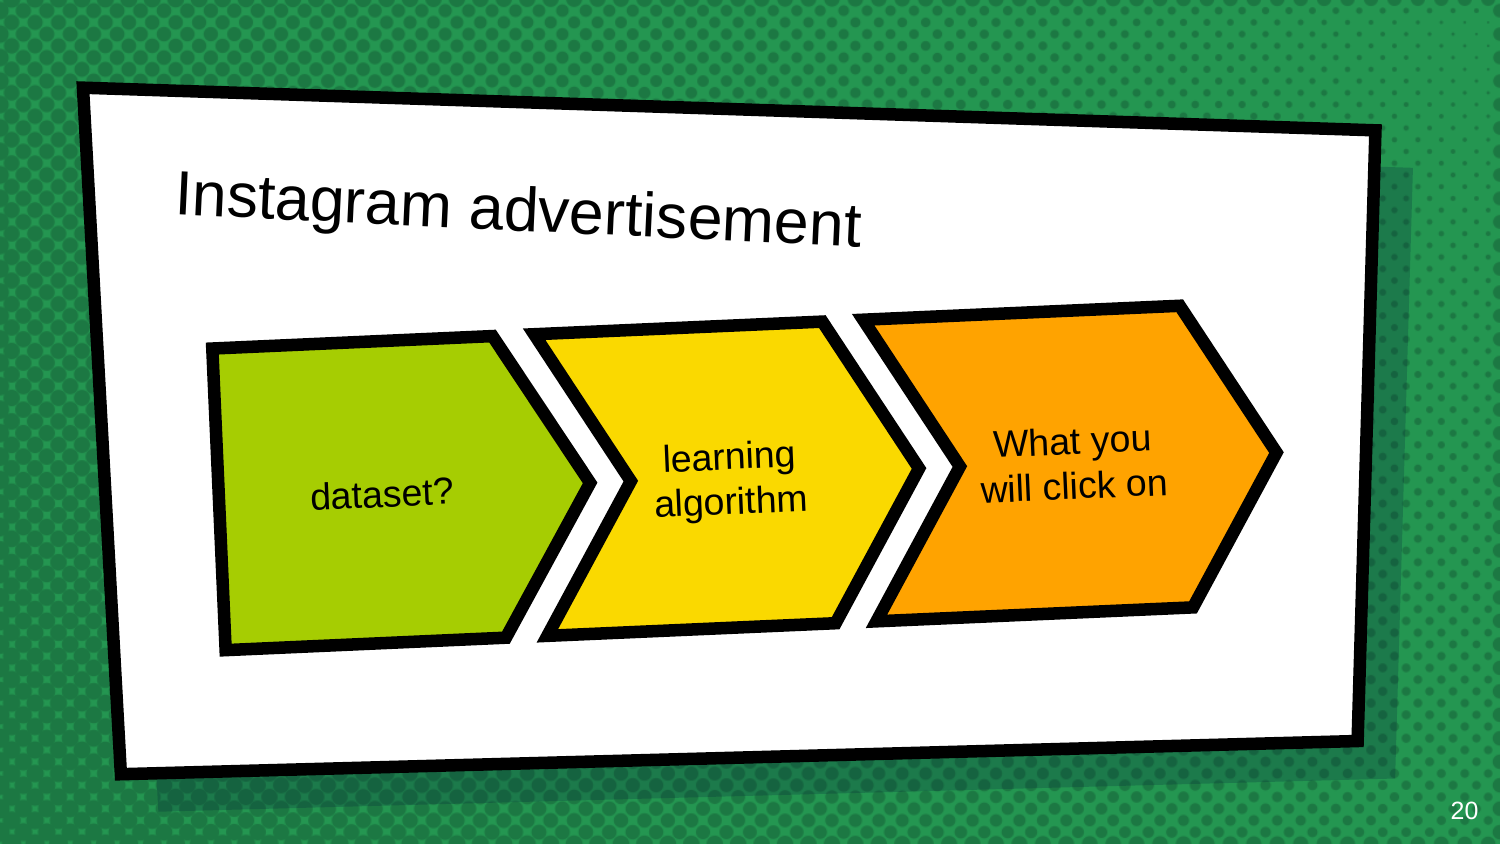

# Instagram advertisement
What you will click on
learning algorithm
dataset?
20